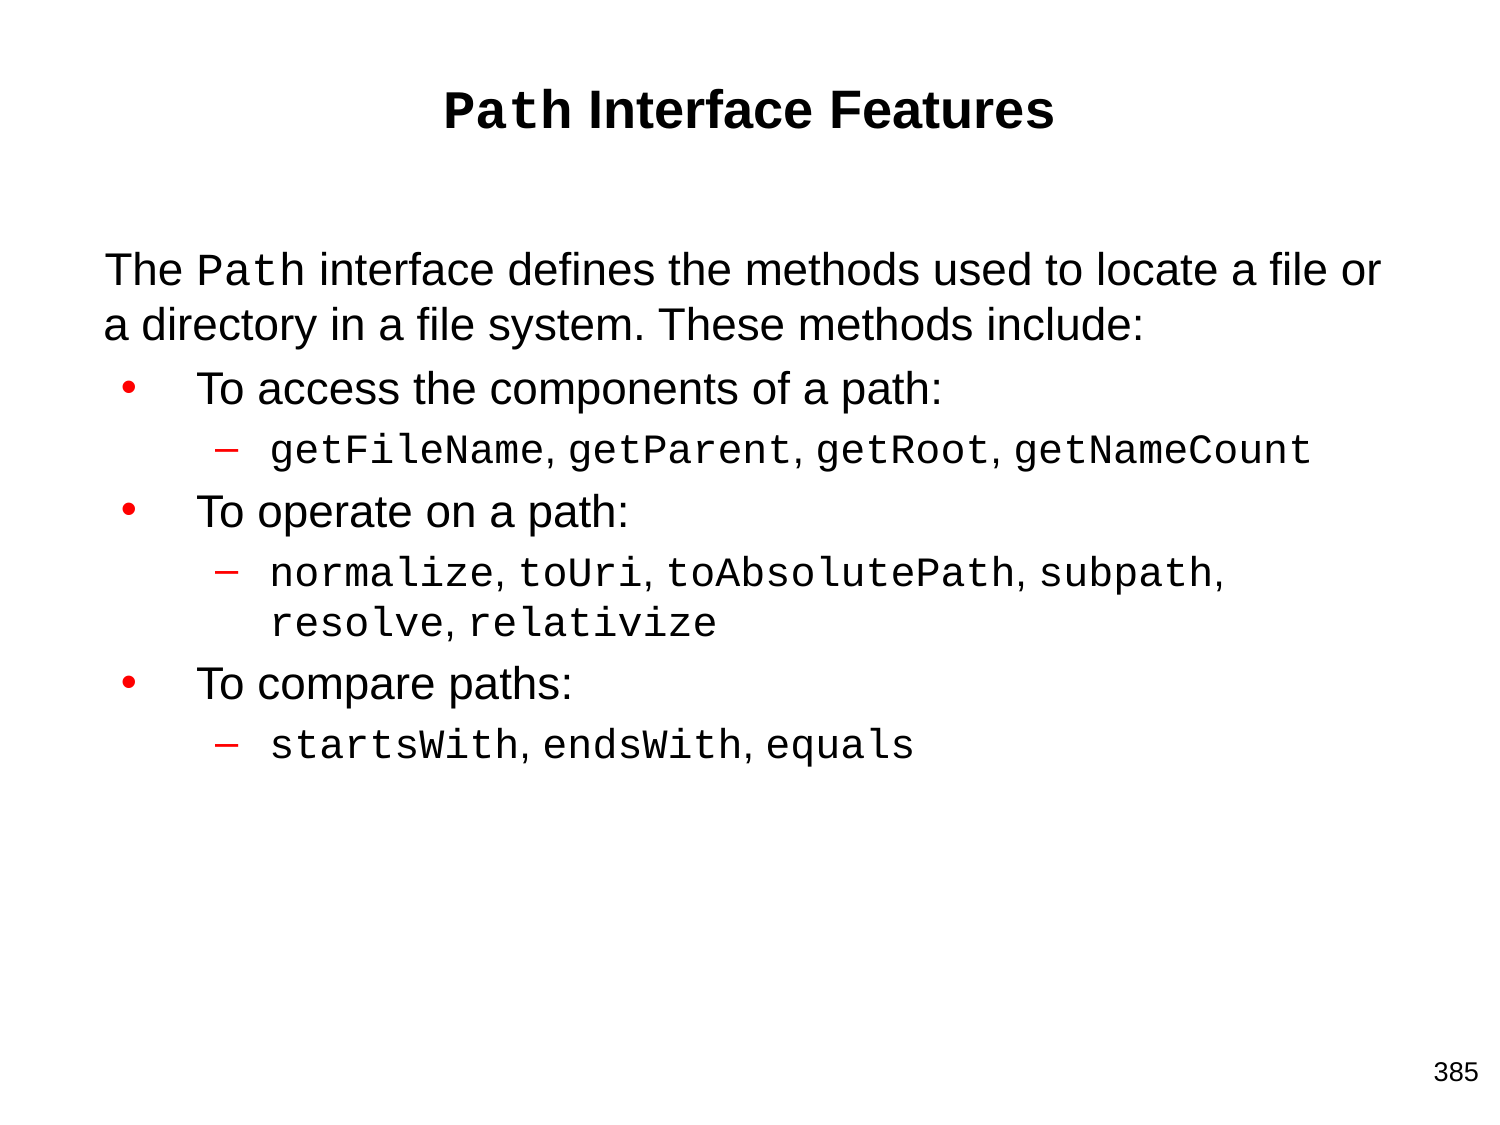

# Path Interface Features
The Path interface defines the methods used to locate a file or a directory in a file system. These methods include:
To access the components of a path:
getFileName, getParent, getRoot, getNameCount
To operate on a path:
normalize, toUri, toAbsolutePath, subpath, resolve, relativize
To compare paths:
startsWith, endsWith, equals
385